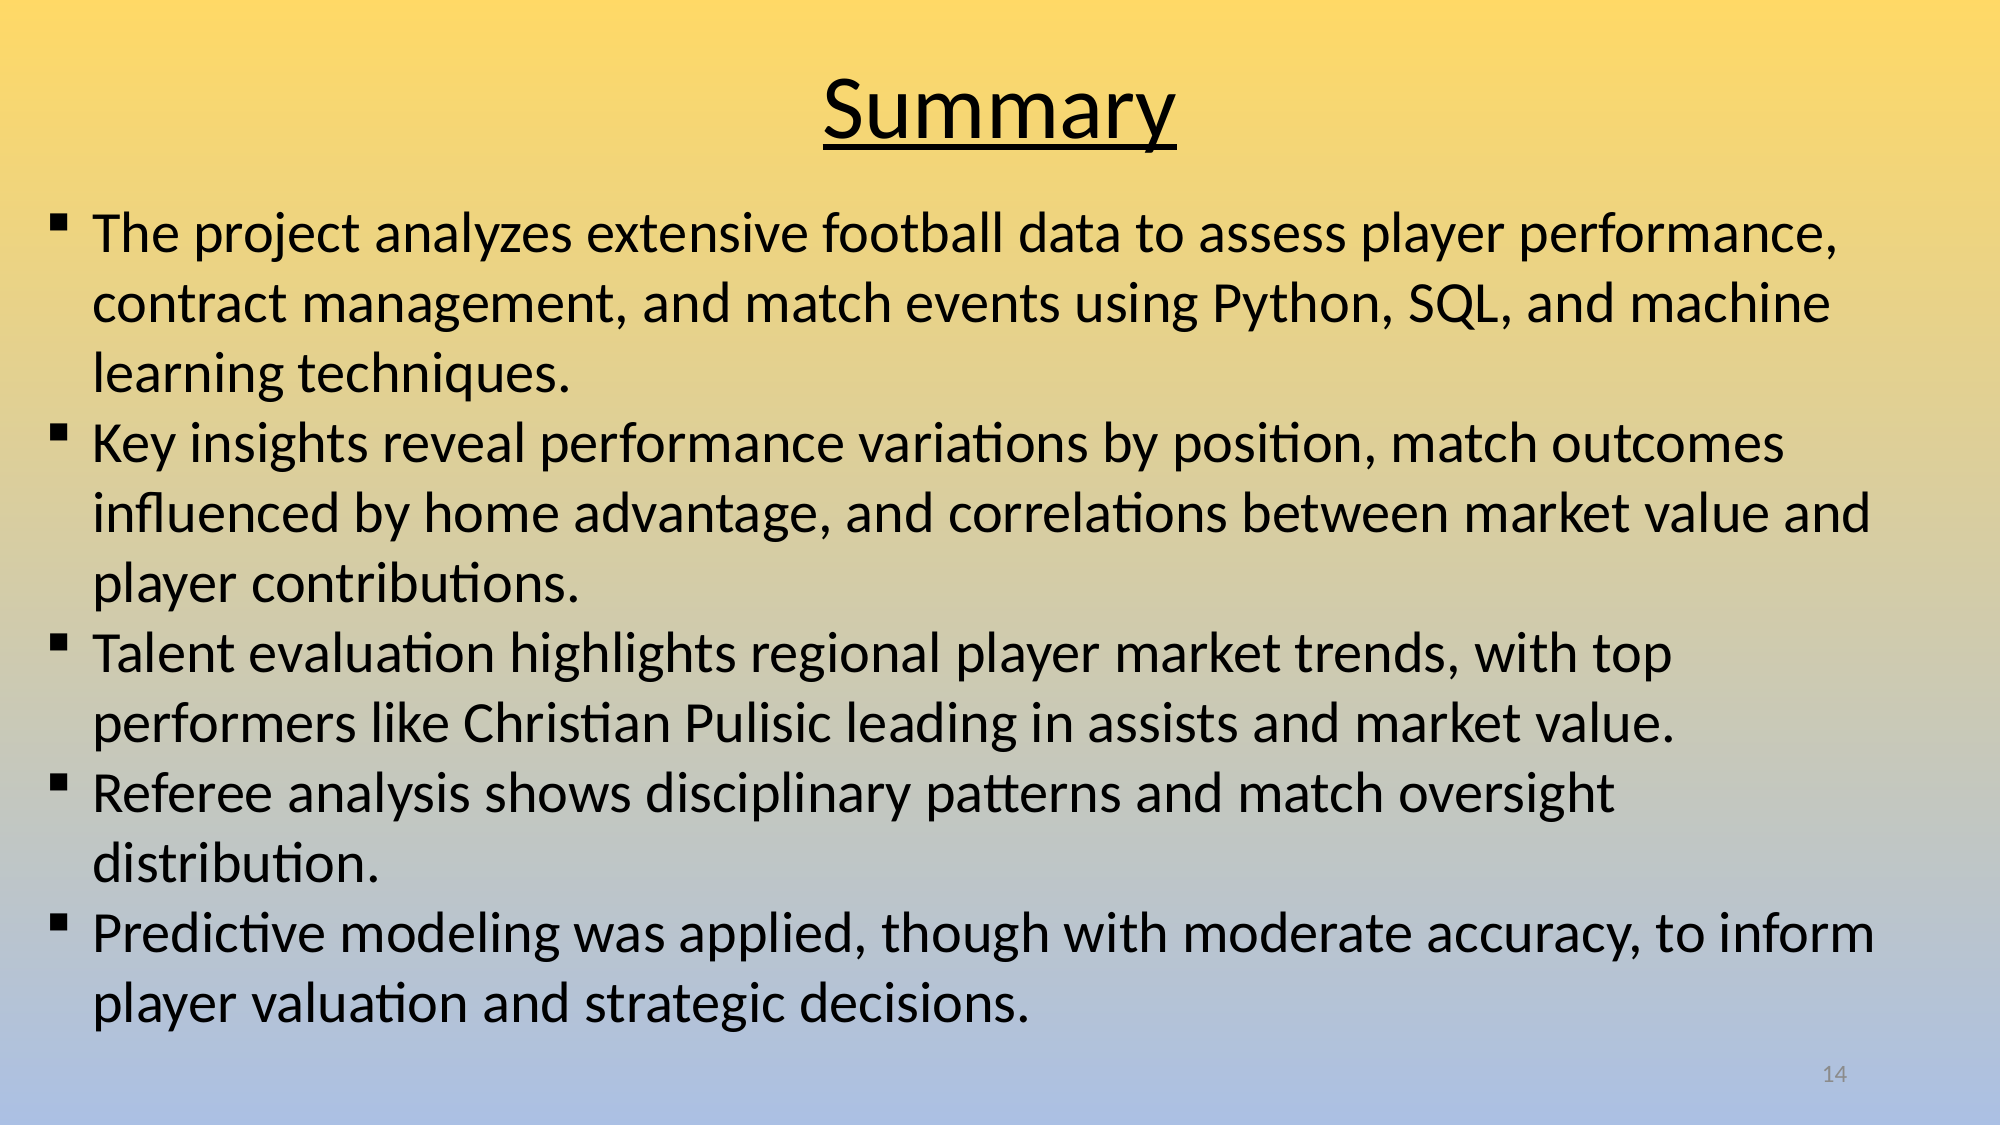

# Summary
The project analyzes extensive football data to assess player performance, contract management, and match events using Python, SQL, and machine learning techniques.
Key insights reveal performance variations by position, match outcomes influenced by home advantage, and correlations between market value and player contributions.
Talent evaluation highlights regional player market trends, with top performers like Christian Pulisic leading in assists and market value.
Referee analysis shows disciplinary patterns and match oversight distribution.
Predictive modeling was applied, though with moderate accuracy, to inform player valuation and strategic decisions.

14